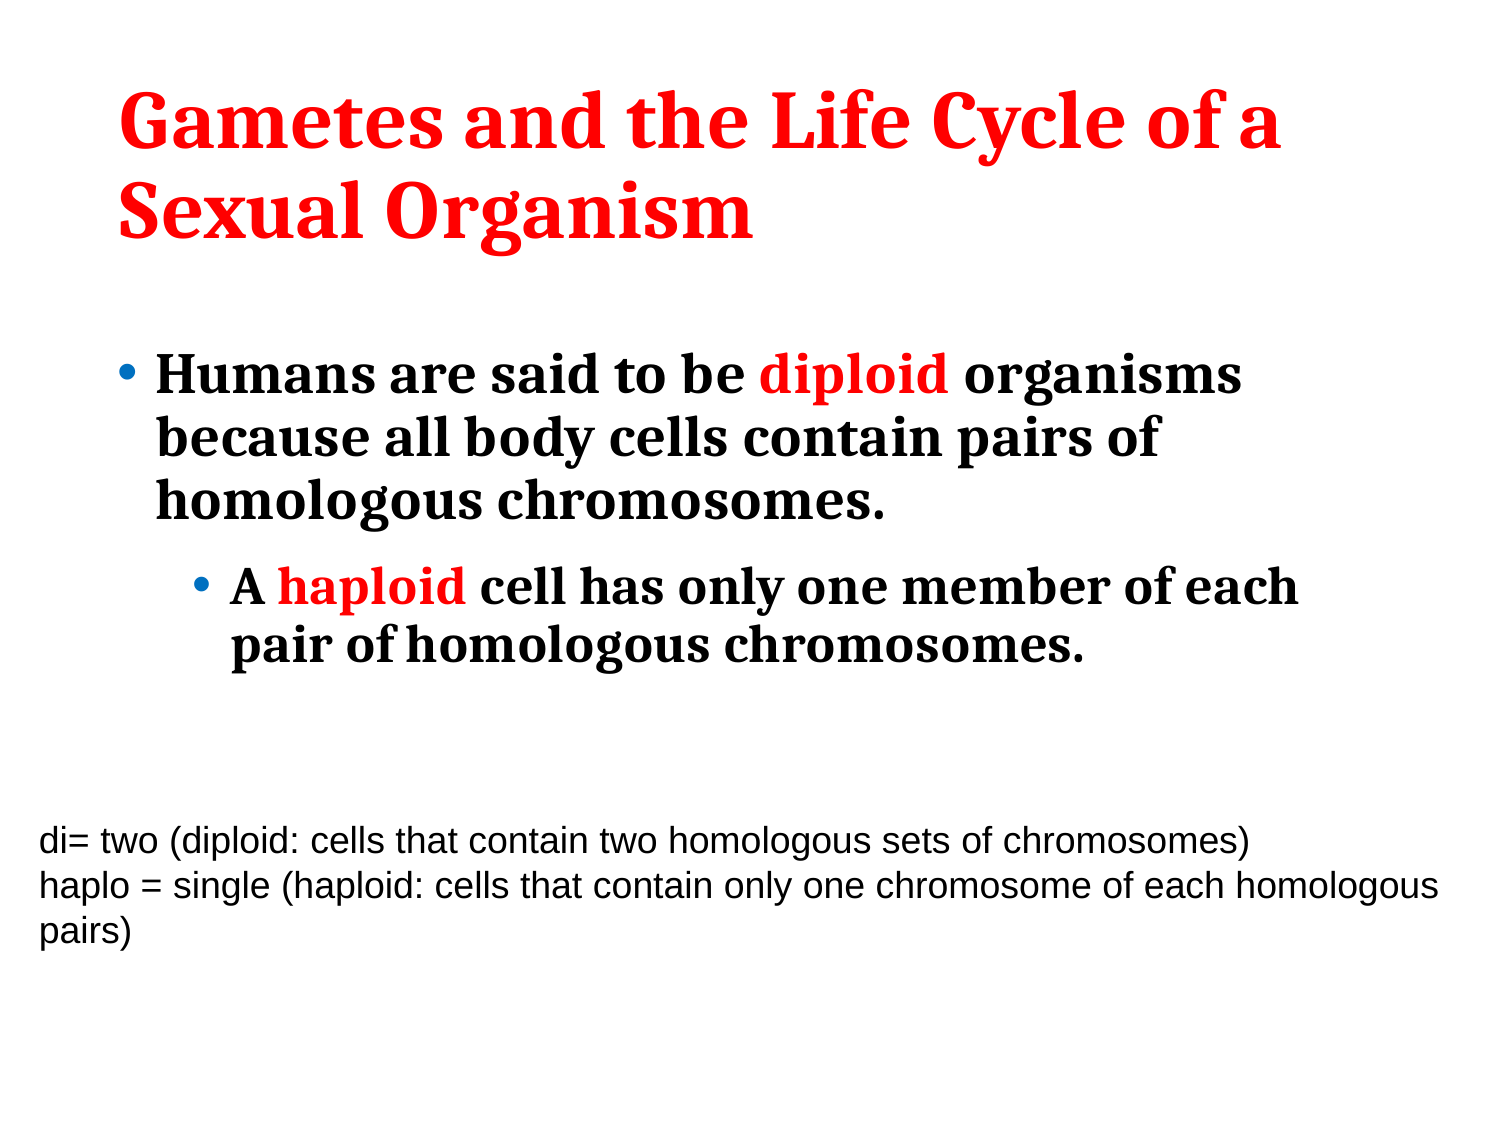

# Gametes and the Life Cycle of a Sexual Organism
Humans are said to be diploid organisms because all body cells contain pairs of homologous chromosomes.
A haploid cell has only one member of each pair of homologous chromosomes.
di= two (diploid: cells that contain two homologous sets of chromosomes)
haplo = single (haploid: cells that contain only one chromosome of each homologous pairs)